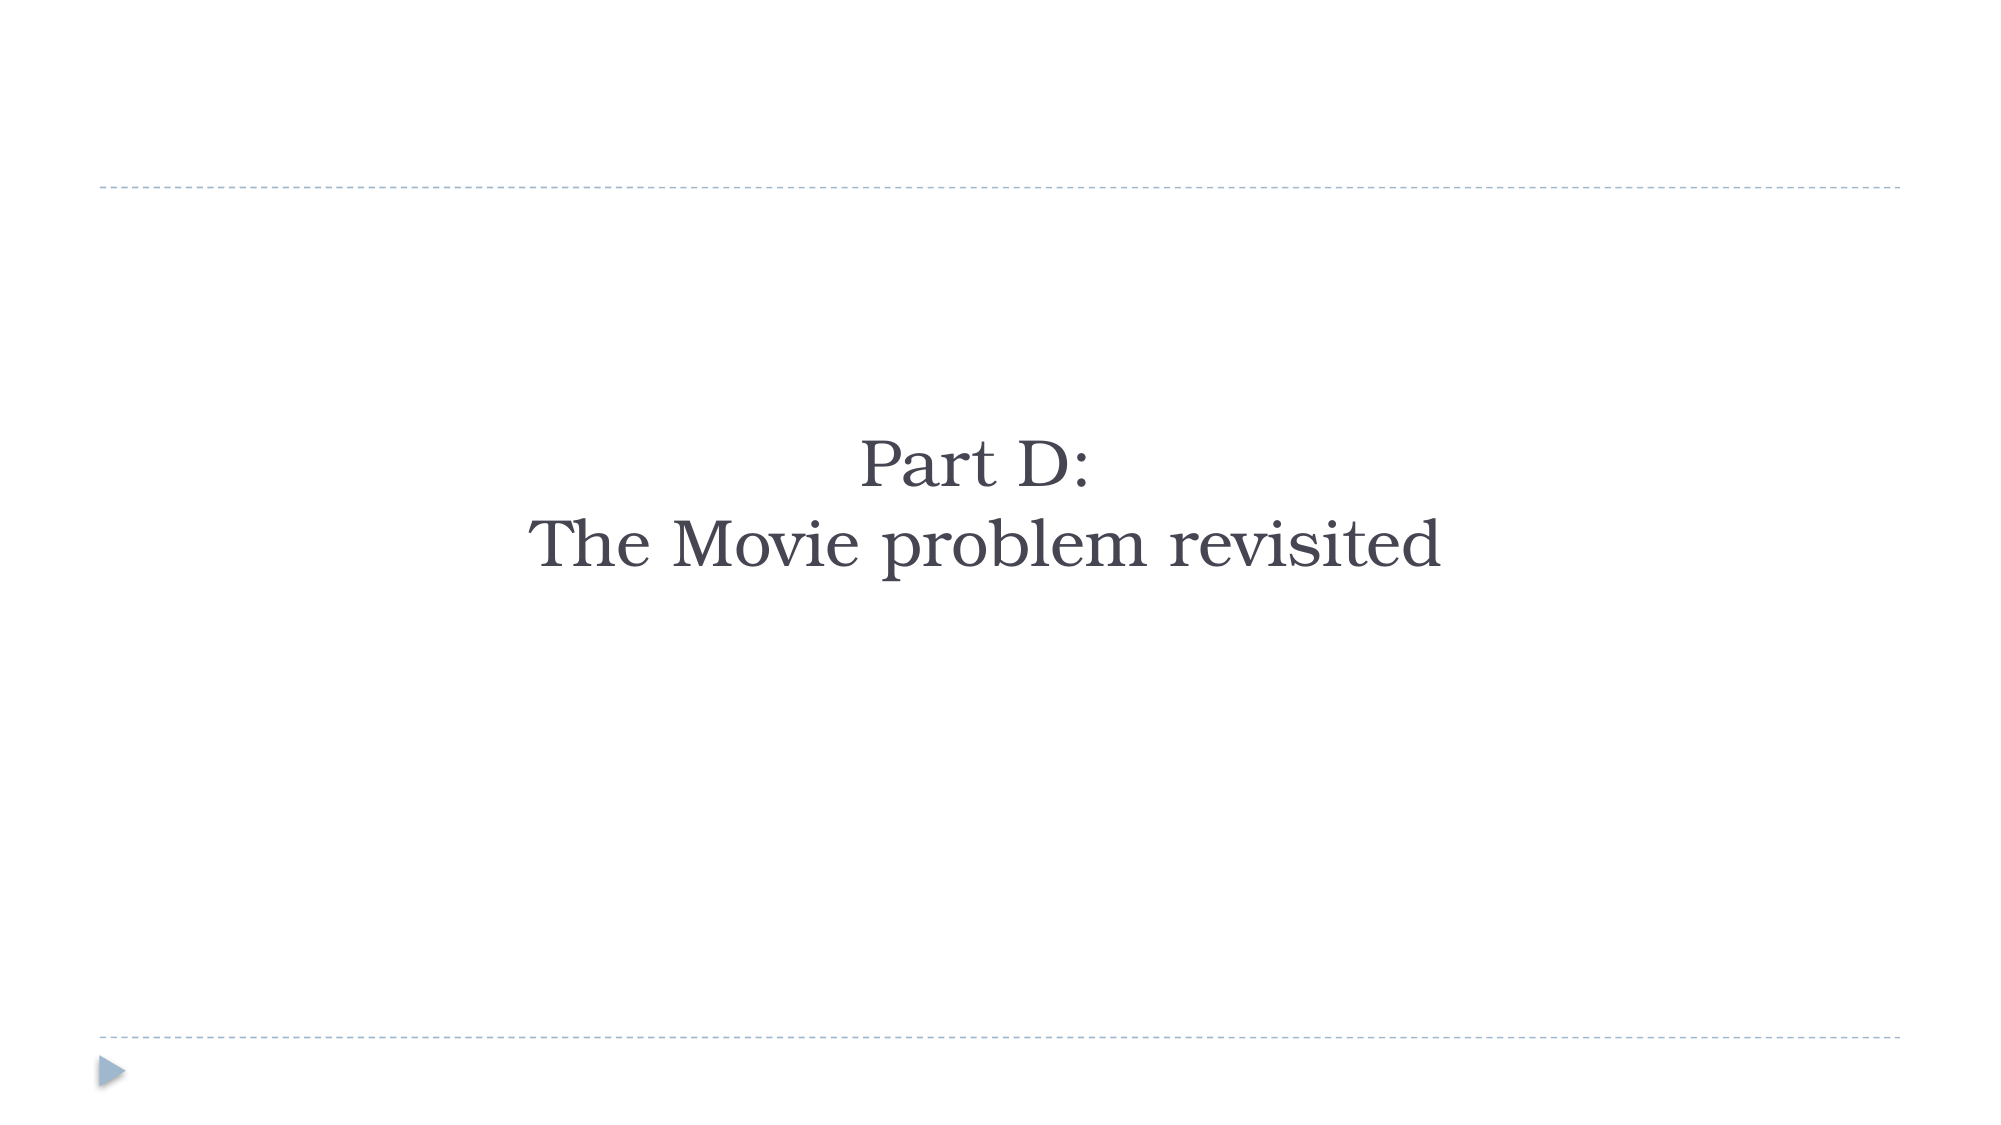

# Part D: The Movie problem revisited